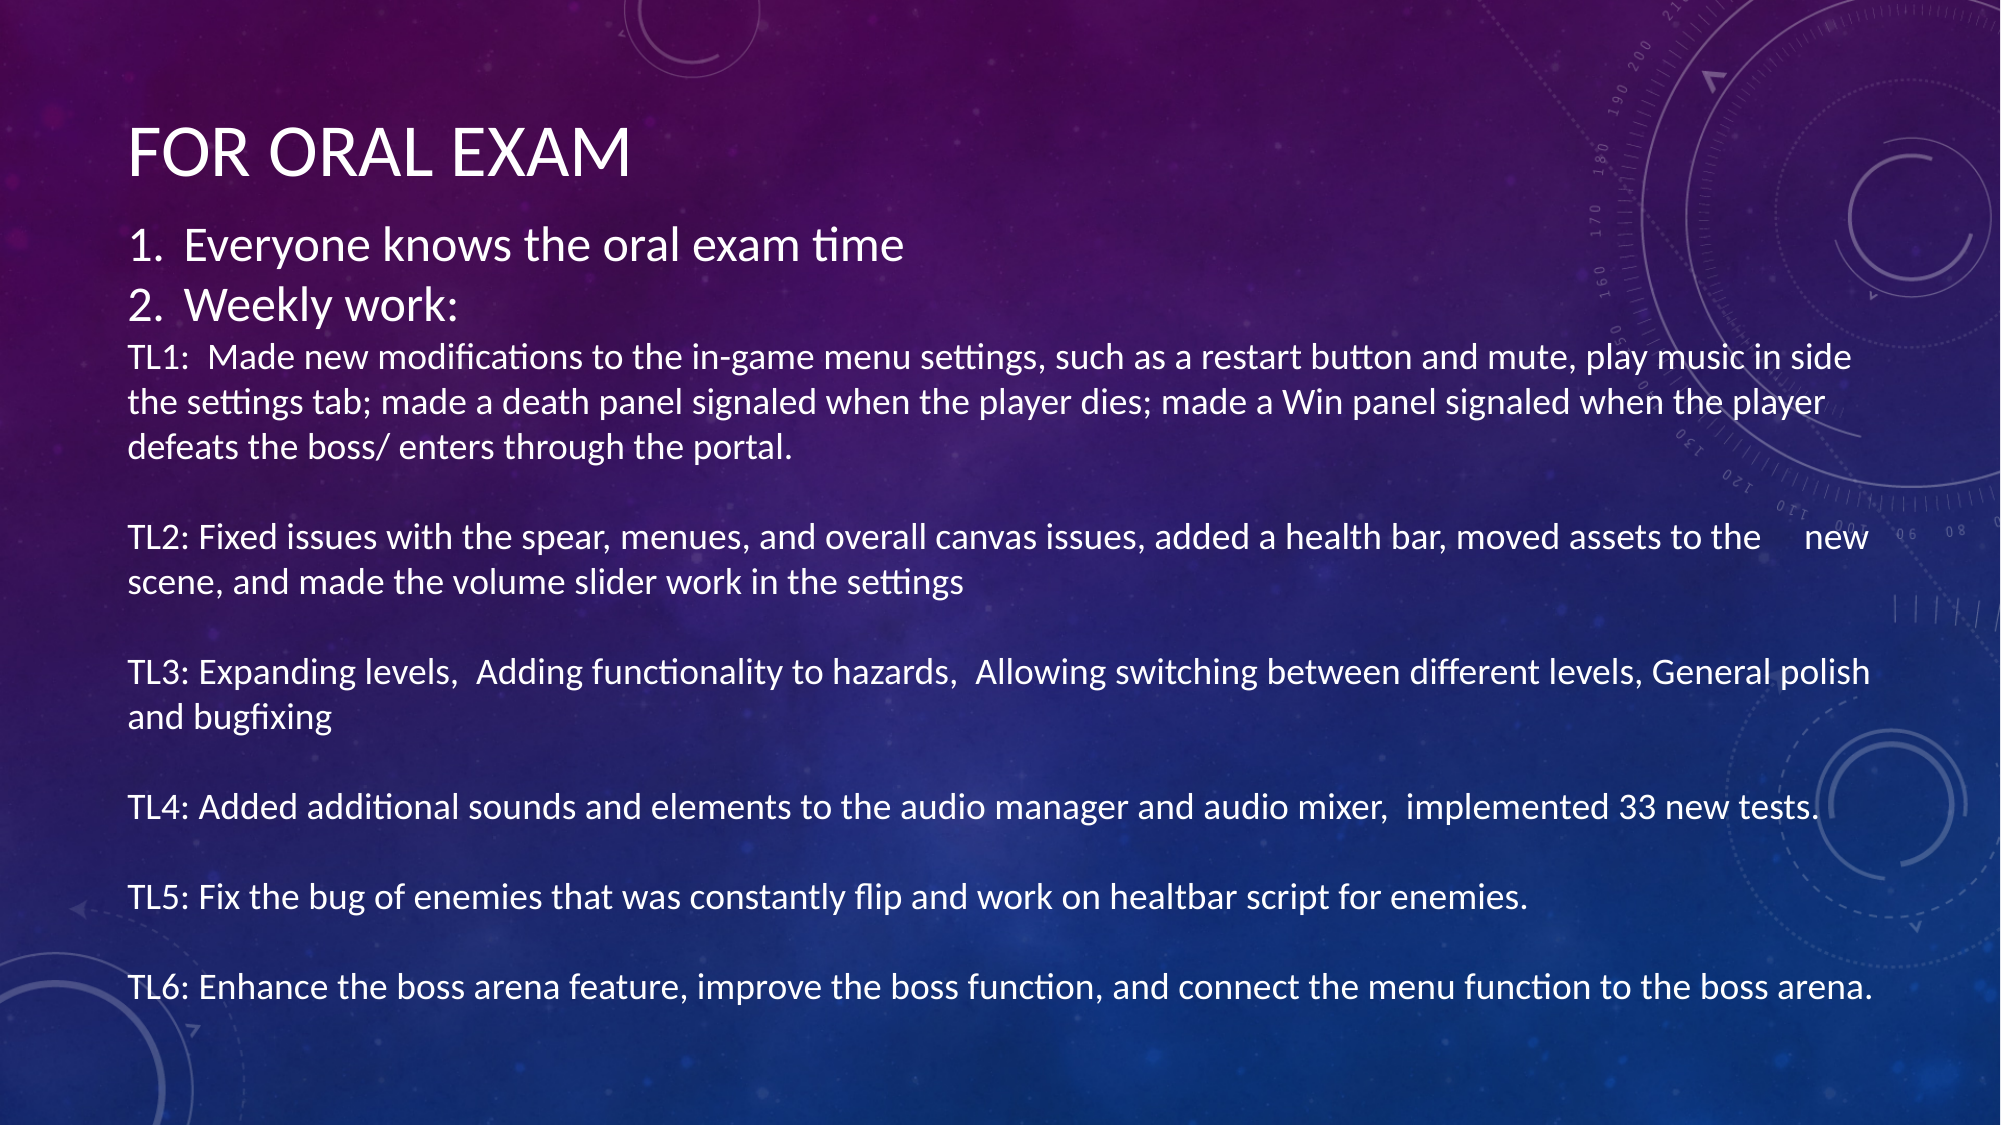

# For oral exam
Everyone knows the oral exam time
Weekly work:
TL1:  Made new modifications to the in-game menu settings, such as a restart button and mute, play music in side the settings tab; made a death panel signaled when the player dies; made a Win panel signaled when the player defeats the boss/ enters through the portal.

TL2: Fixed issues with the spear, menues, and overall canvas issues, added a health bar, moved assets to the     new scene, and made the volume slider work in the settings

TL3: Expanding levels,  Adding functionality to hazards,  Allowing switching between different levels, General polish and bugfixing

TL4: Added additional sounds and elements to the audio manager and audio mixer,  implemented 33 new tests.

TL5: Fix the bug of enemies that was constantly flip and work on healtbar script for enemies.

TL6: Enhance the boss arena feature, improve the boss function, and connect the menu function to the boss arena.